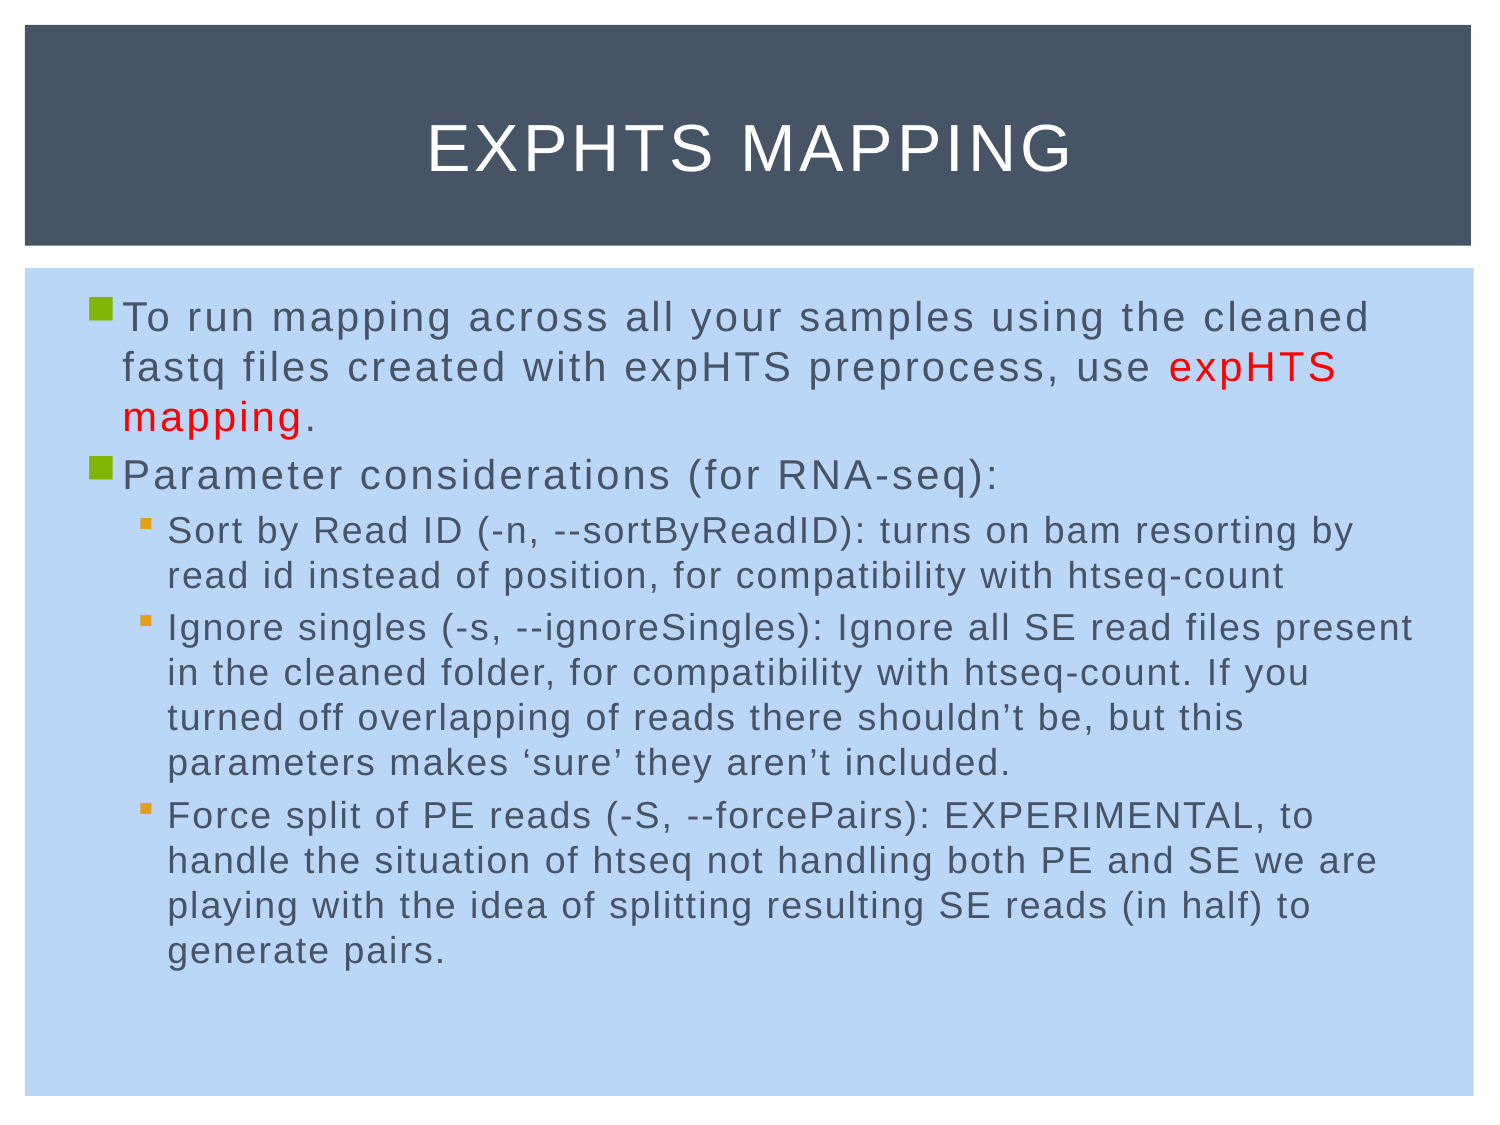

# expHts Mapping
To run mapping across all your samples using the cleaned fastq files created with expHTS preprocess, use expHTS mapping.
Parameter considerations (for RNA-seq):
Sort by Read ID (-n, --sortByReadID): turns on bam resorting by read id instead of position, for compatibility with htseq-count
Ignore singles (-s, --ignoreSingles): Ignore all SE read files present in the cleaned folder, for compatibility with htseq-count. If you turned off overlapping of reads there shouldn’t be, but this parameters makes ‘sure’ they aren’t included.
Force split of PE reads (-S, --forcePairs): EXPERIMENTAL, to handle the situation of htseq not handling both PE and SE we are playing with the idea of splitting resulting SE reads (in half) to generate pairs.